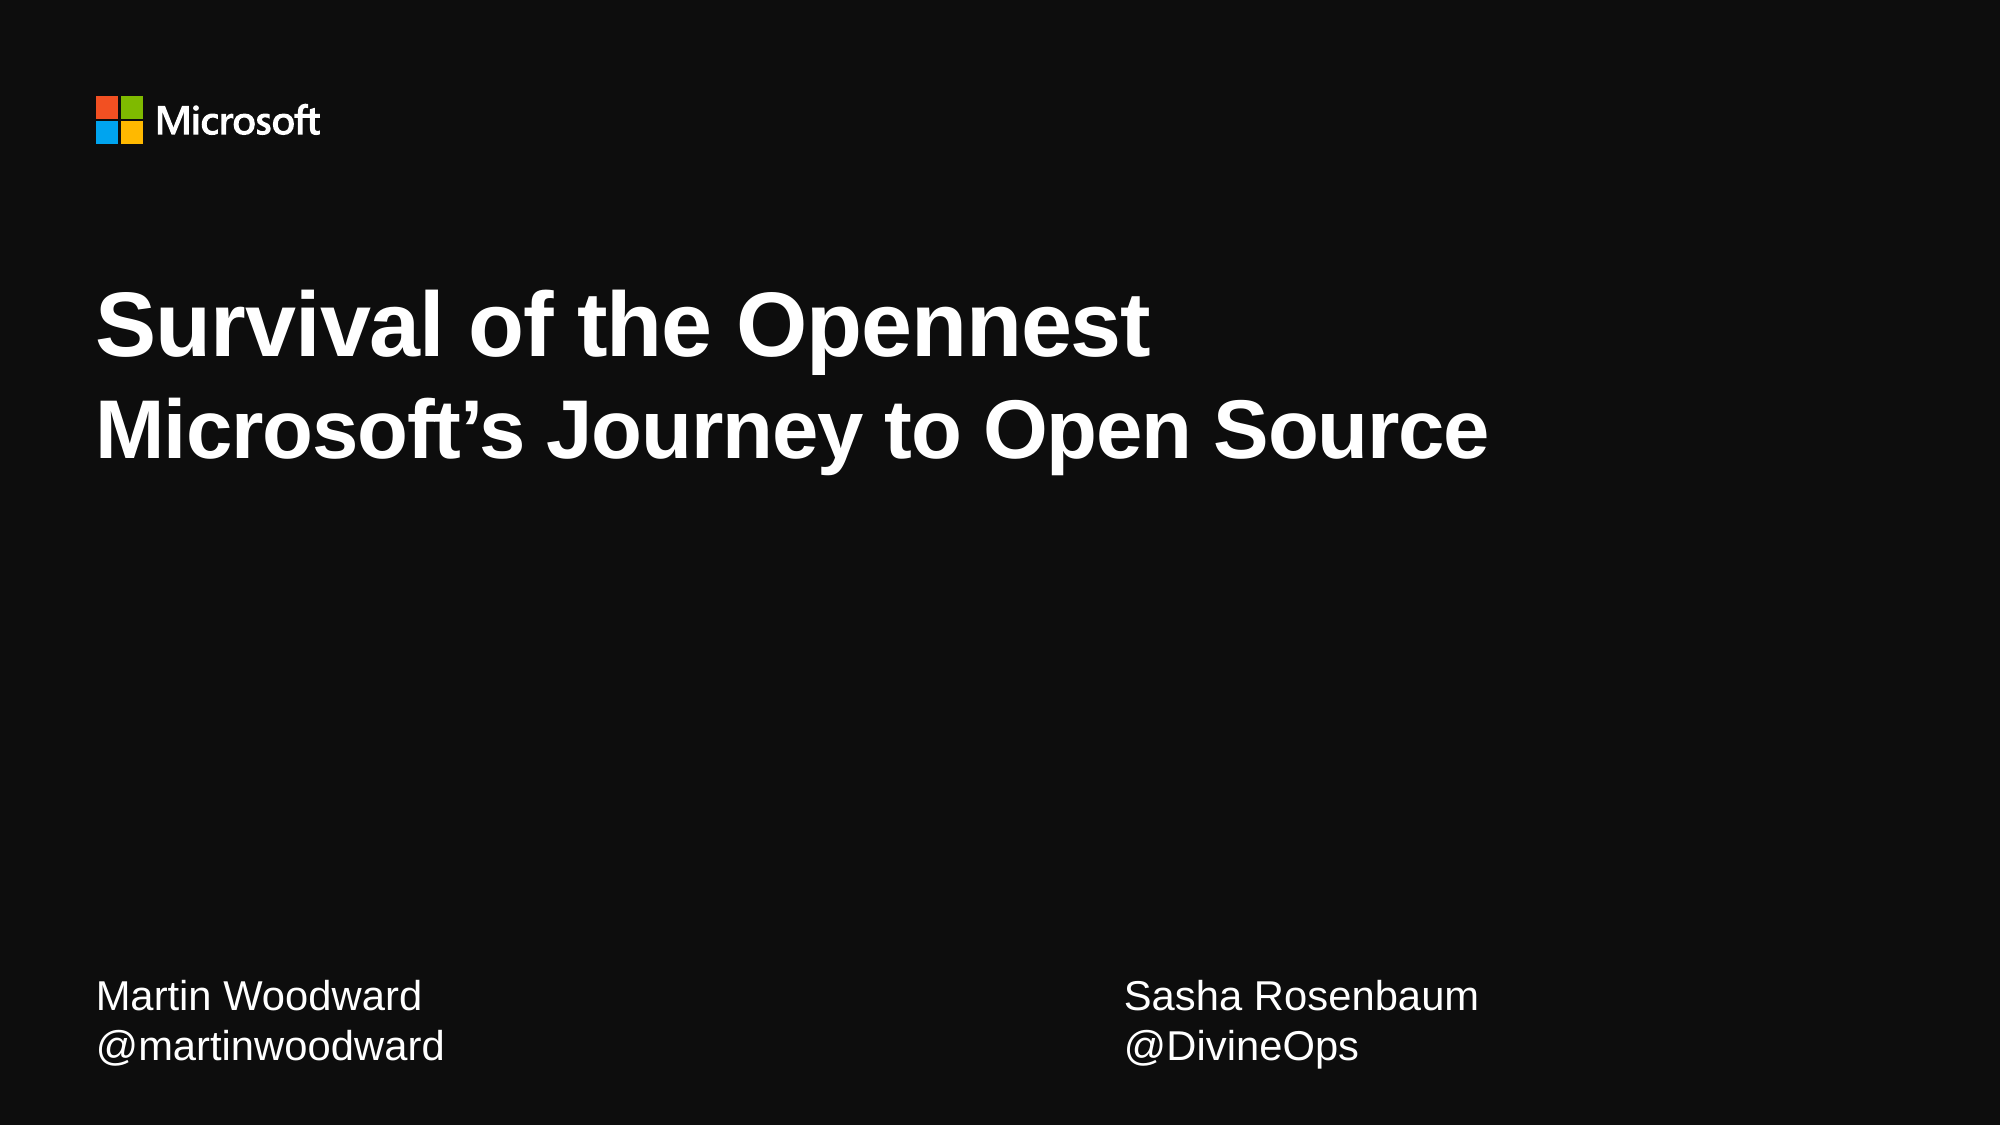

# Survival of the Opennest Microsoft’s Journey to Open Source
Martin Woodward
@martinwoodward
Sasha Rosenbaum
@DivineOps